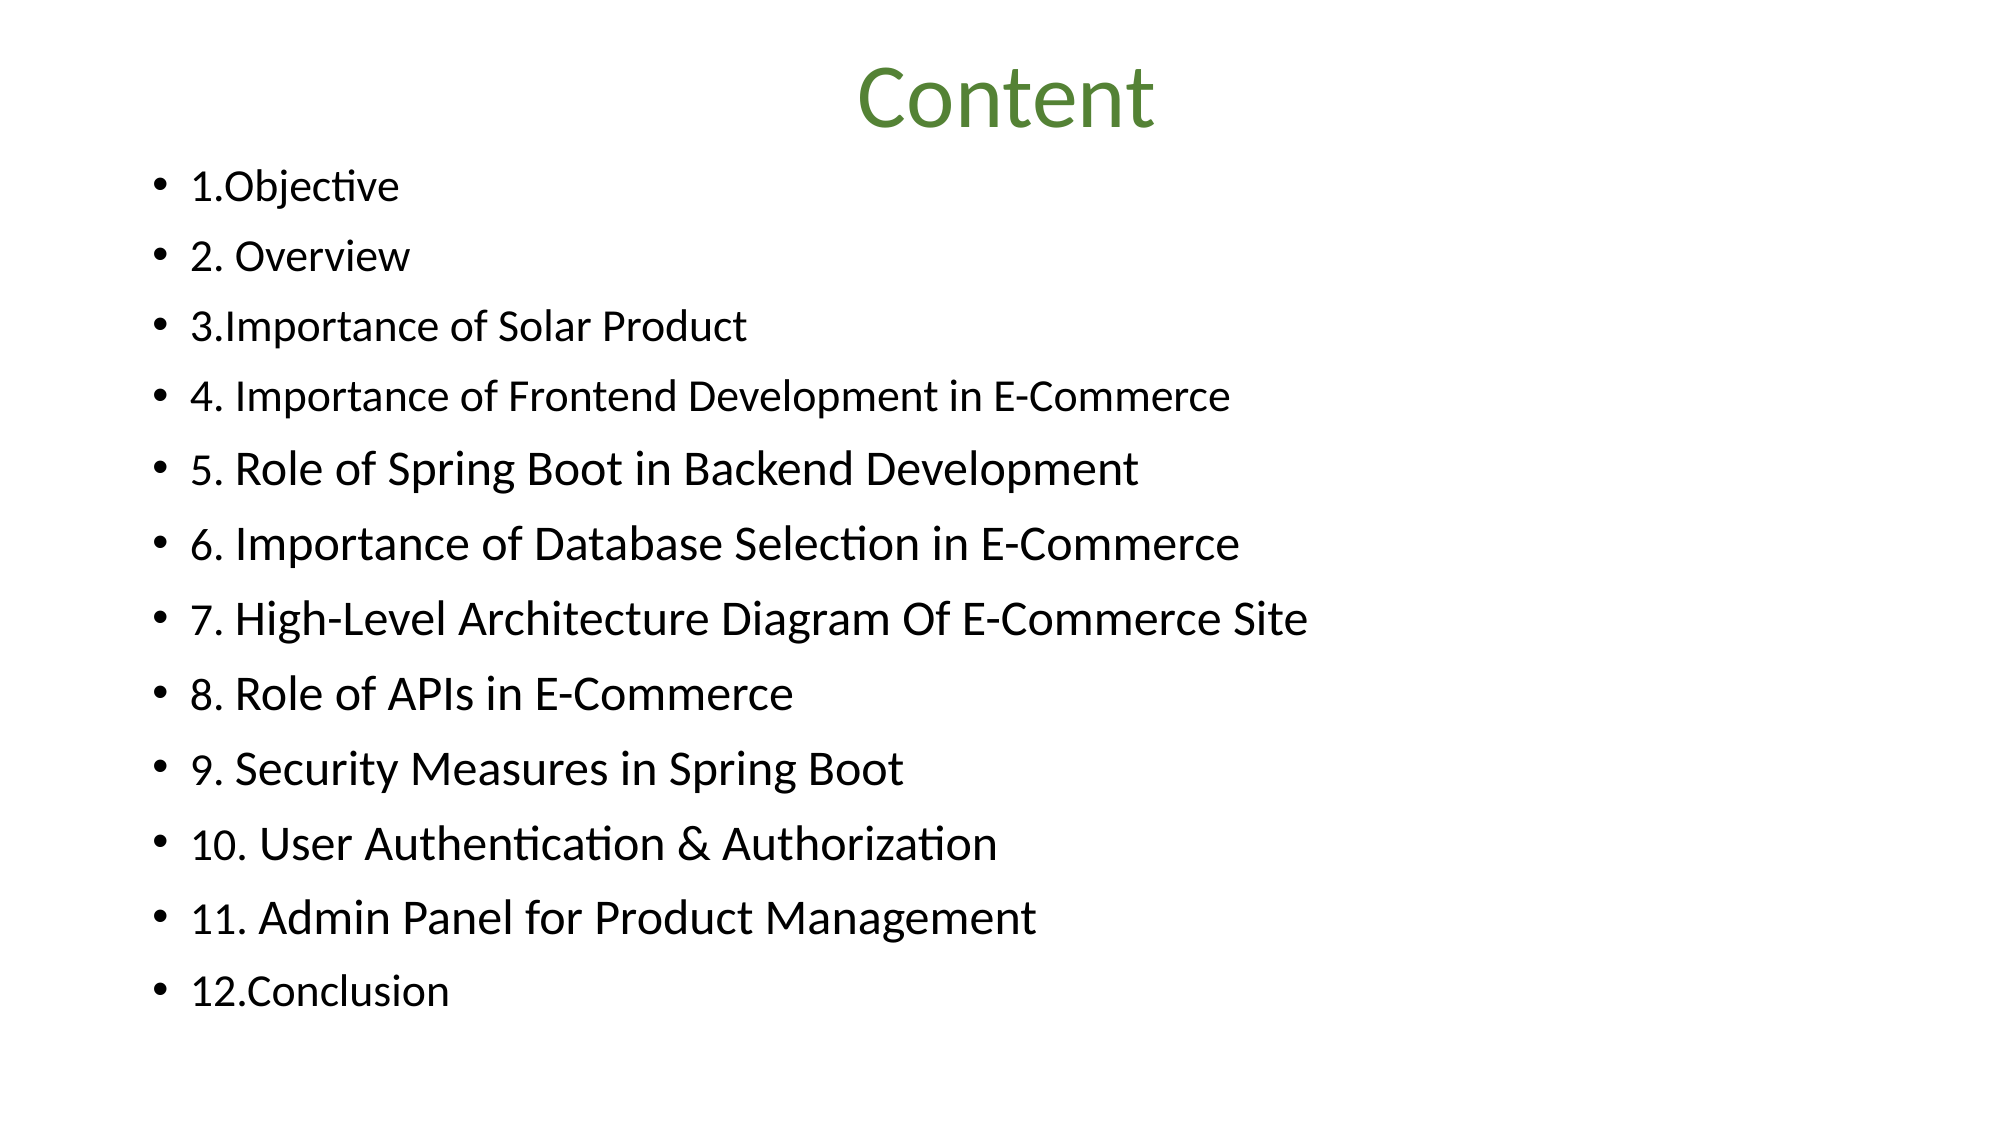

# Content
1.Objective
2. Overview
3.Importance of Solar Product
4. Importance of Frontend Development in E-Commerce
5. Role of Spring Boot in Backend Development
6. Importance of Database Selection in E-Commerce
7. High-Level Architecture Diagram Of E-Commerce Site
8. Role of APIs in E-Commerce
9. Security Measures in Spring Boot
10. User Authentication & Authorization
11. Admin Panel for Product Management
12.Conclusion